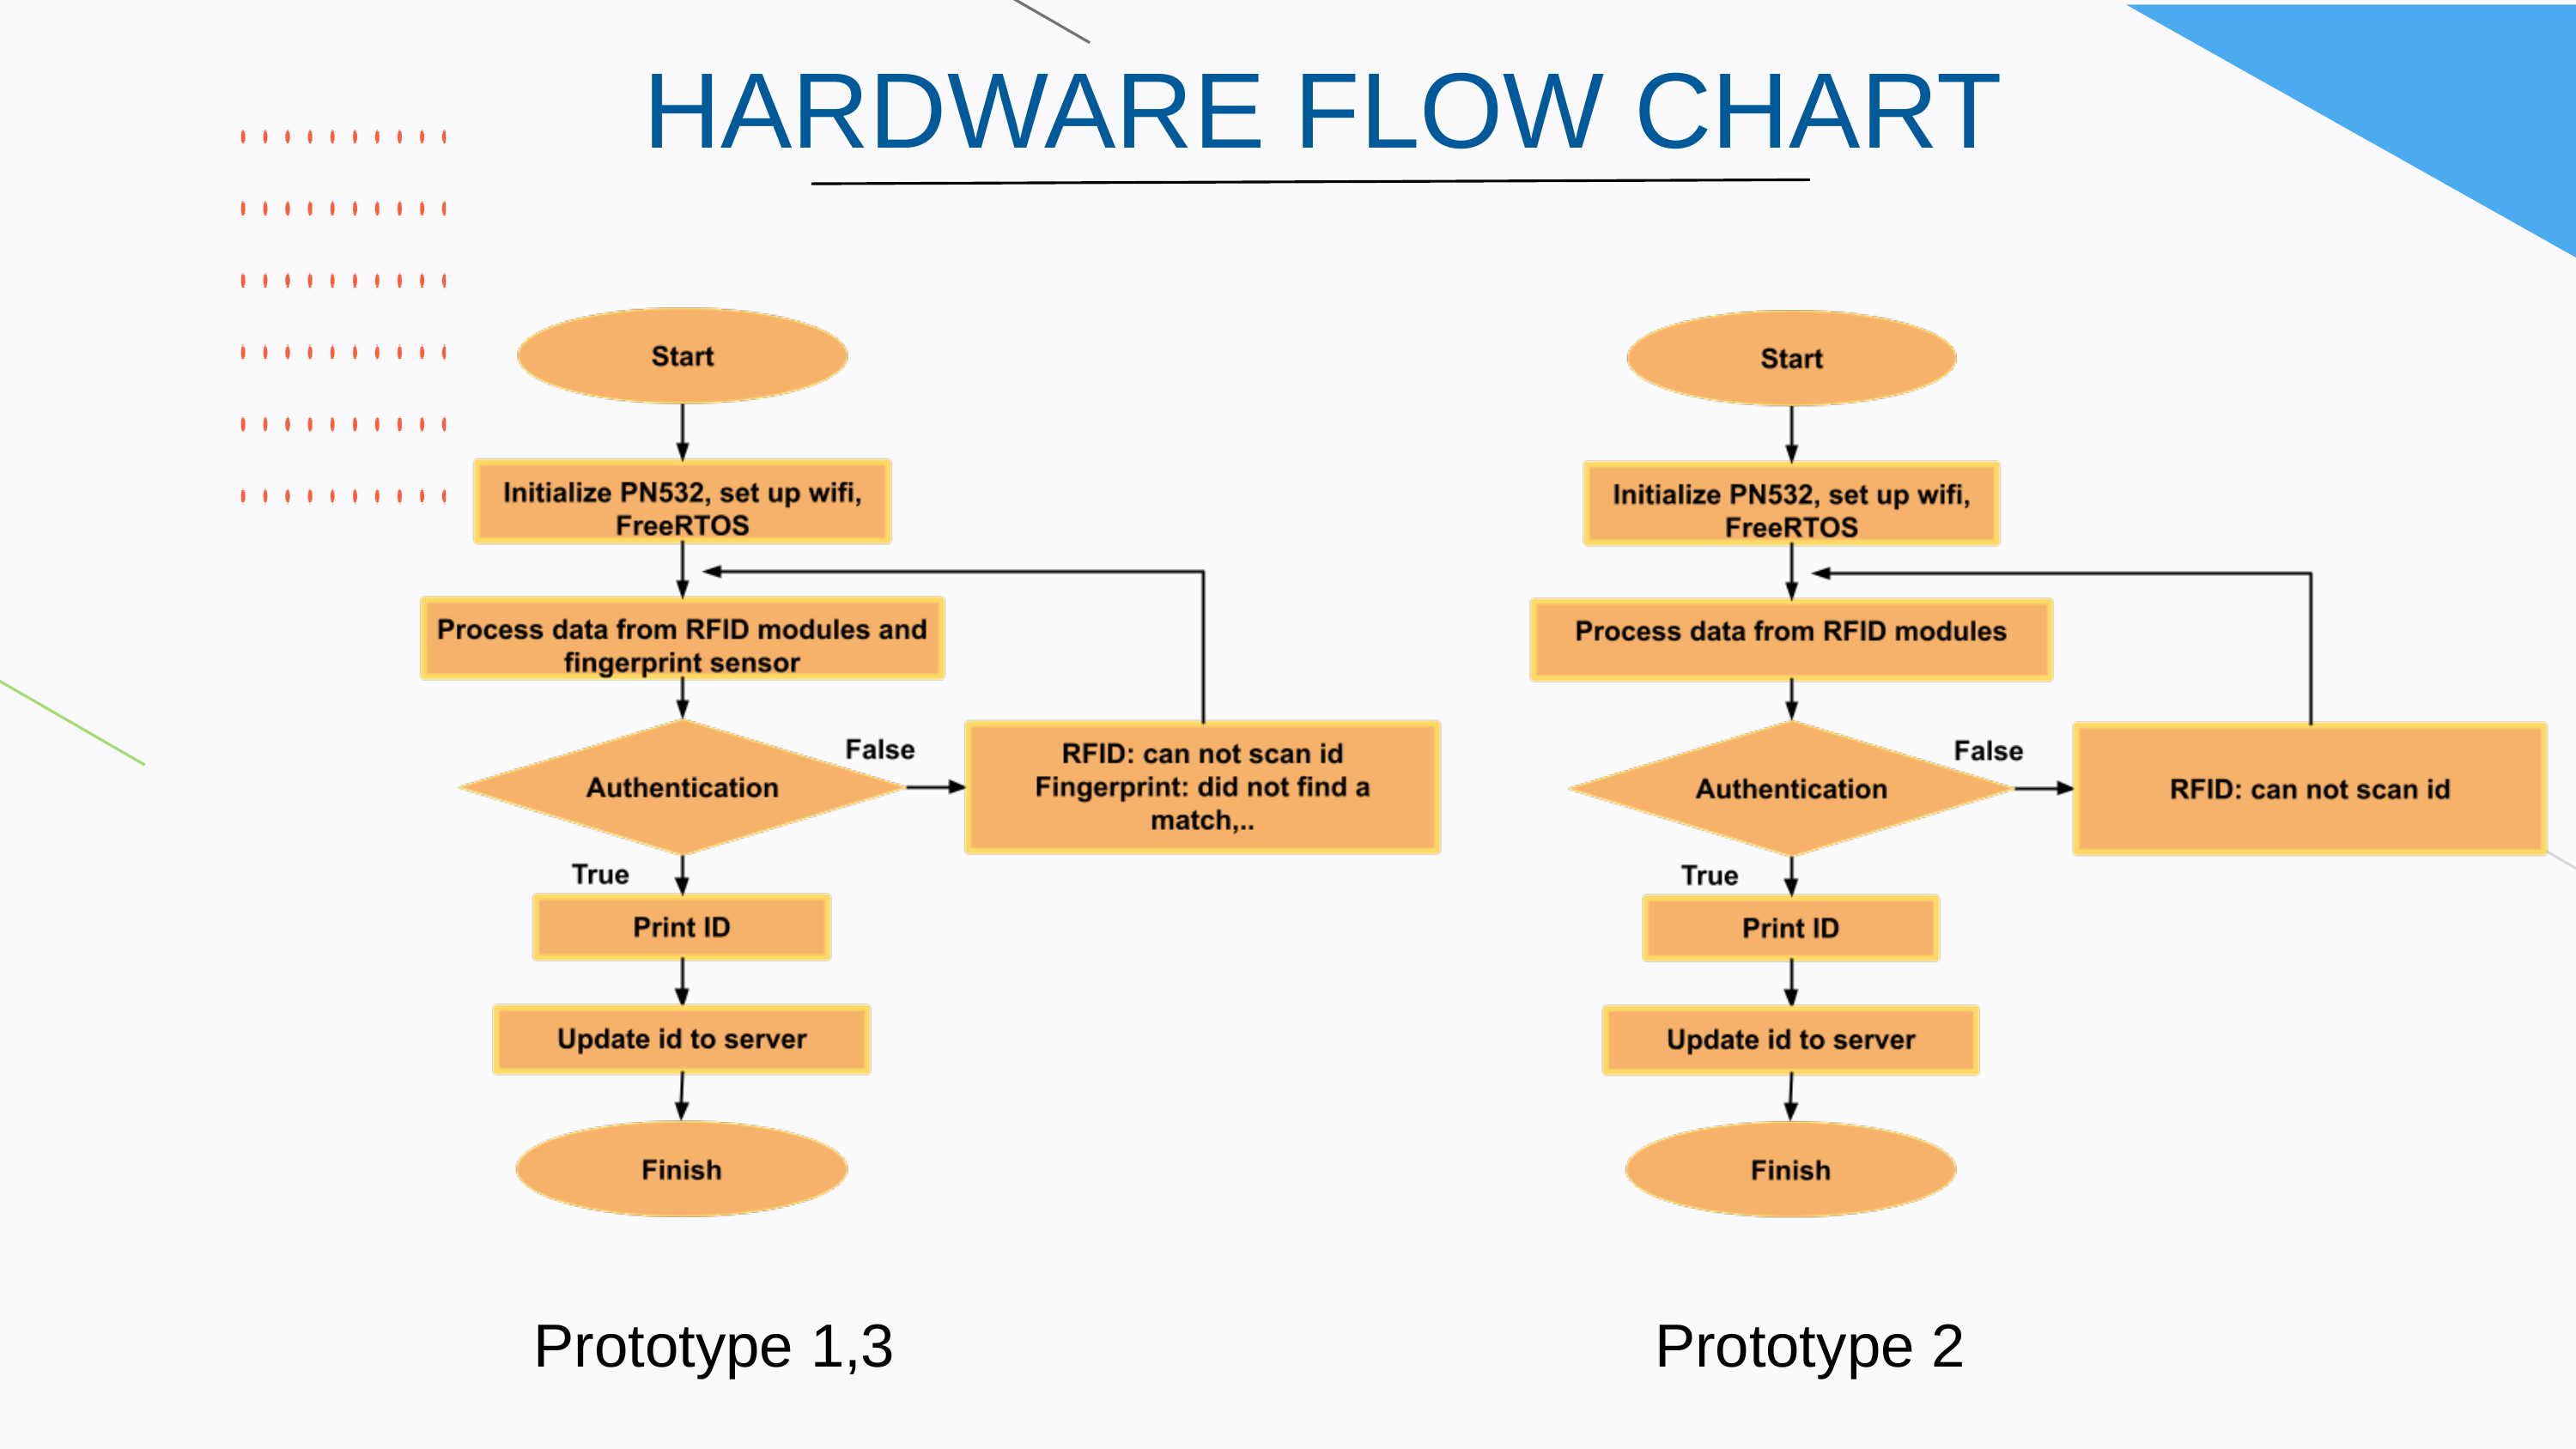

HARDWARE FLOW CHART

Prototype 1,3
Prototype 2